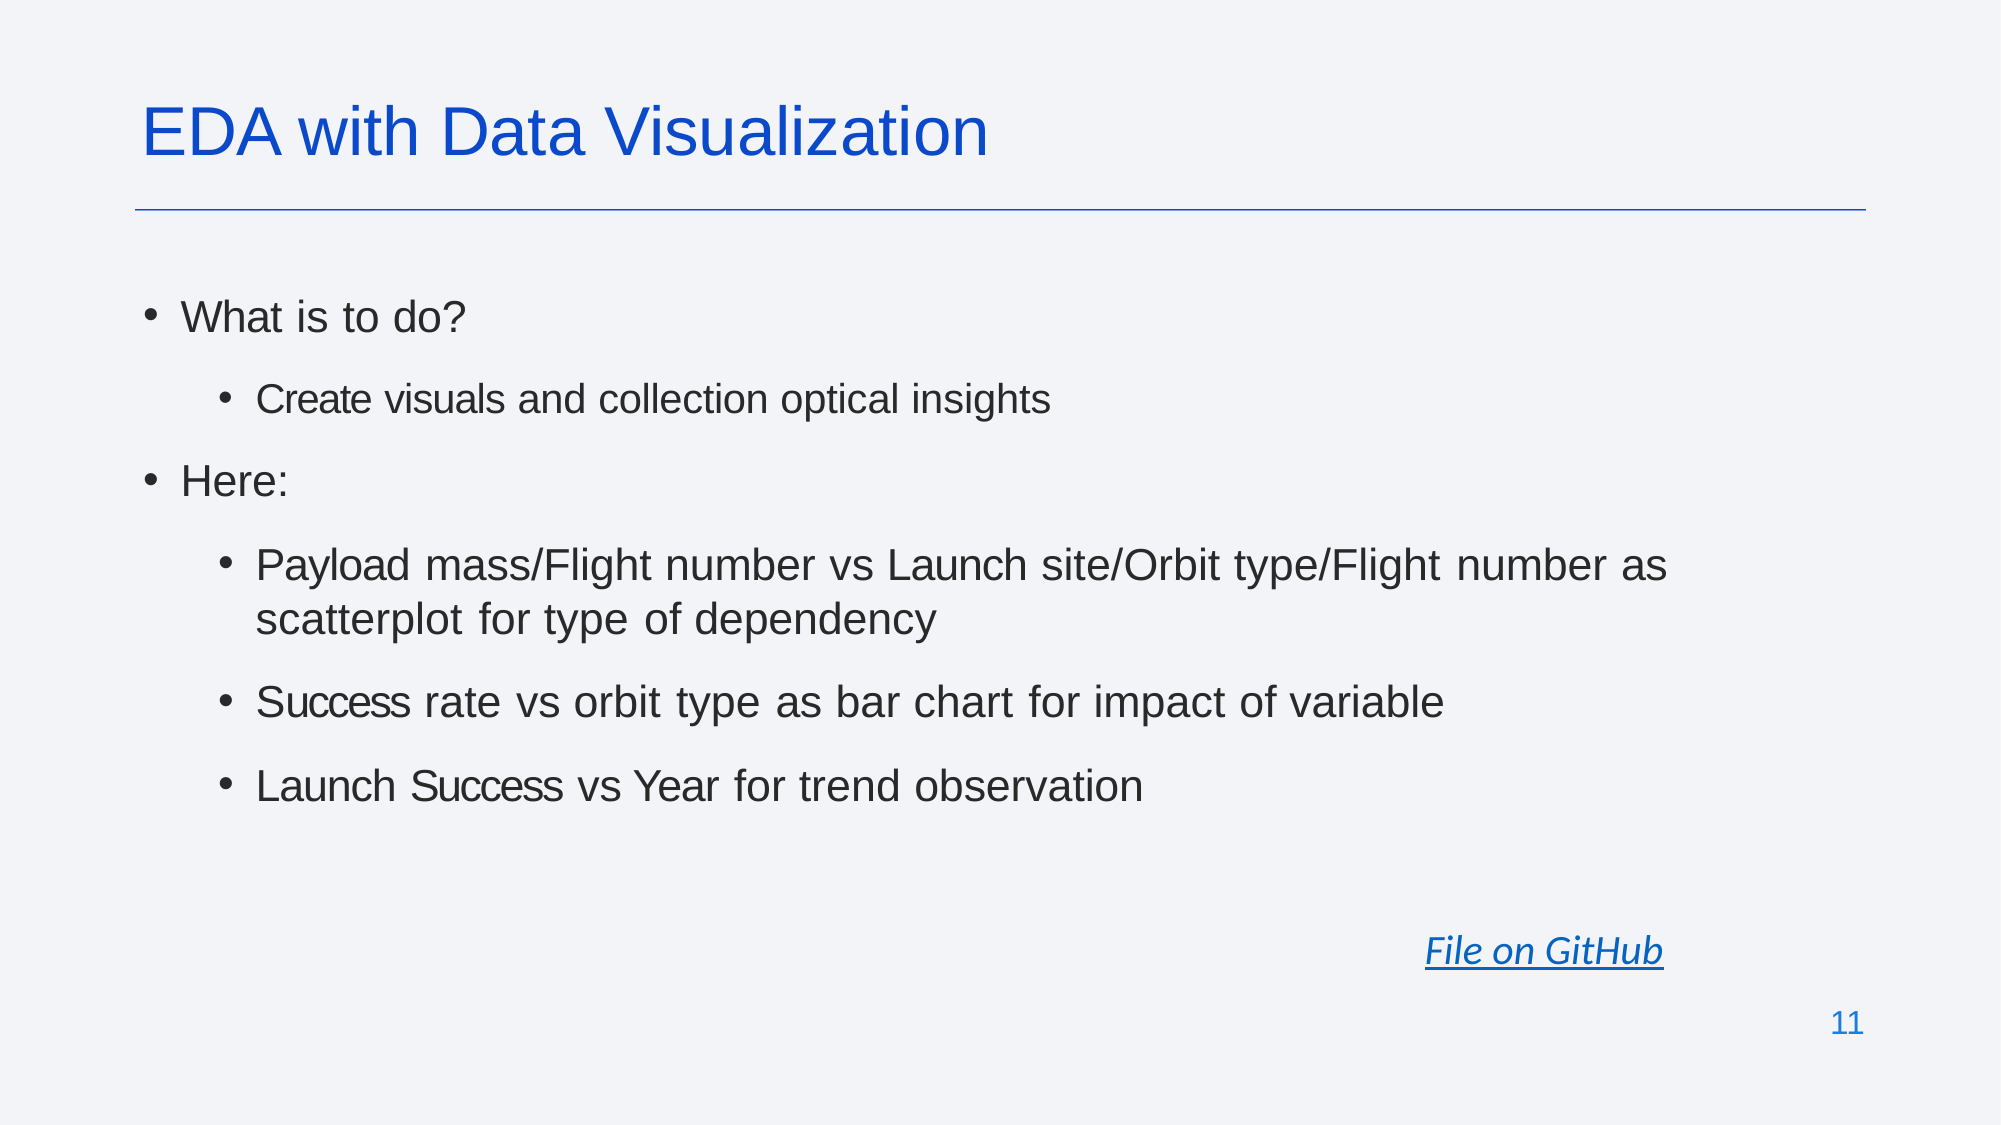

EDA with Data Visualization
What is to do?
Create visuals and collection optical insights
Here:
Payload mass/Flight number vs Launch site/Orbit type/Flight number as scatterplot for type of dependency
Success rate vs orbit type as bar chart for impact of variable
Launch Success vs Year for trend observation
File on GitHub
11